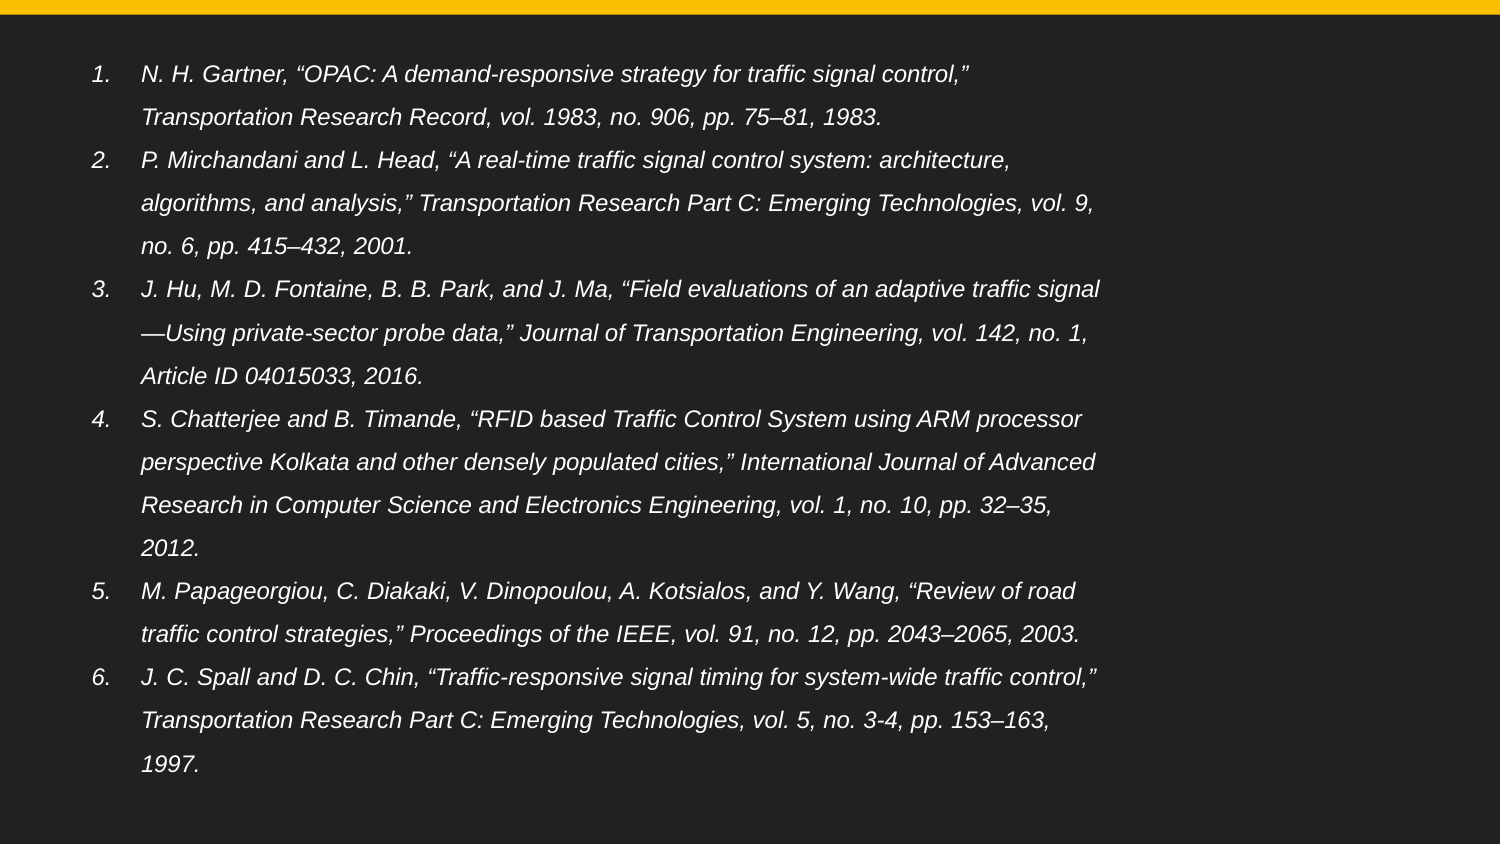

N. H. Gartner, “OPAC: A demand-responsive strategy for traffic signal control,” Transportation Research Record, vol. 1983, no. 906, pp. 75–81, 1983.
P. Mirchandani and L. Head, “A real-time traffic signal control system: architecture, algorithms, and analysis,” Transportation Research Part C: Emerging Technologies, vol. 9, no. 6, pp. 415–432, 2001.
J. Hu, M. D. Fontaine, B. B. Park, and J. Ma, “Field evaluations of an adaptive traffic signal—Using private-sector probe data,” Journal of Transportation Engineering, vol. 142, no. 1, Article ID 04015033, 2016.
S. Chatterjee and B. Timande, “RFID based Traffic Control System using ARM processor perspective Kolkata and other densely populated cities,” International Journal of Advanced Research in Computer Science and Electronics Engineering, vol. 1, no. 10, pp. 32–35, 2012.
M. Papageorgiou, C. Diakaki, V. Dinopoulou, A. Kotsialos, and Y. Wang, “Review of road traffic control strategies,” Proceedings of the IEEE, vol. 91, no. 12, pp. 2043–2065, 2003.
J. C. Spall and D. C. Chin, “Traffic-responsive signal timing for system-wide traffic control,” Transportation Research Part C: Emerging Technologies, vol. 5, no. 3-4, pp. 153–163, 1997.